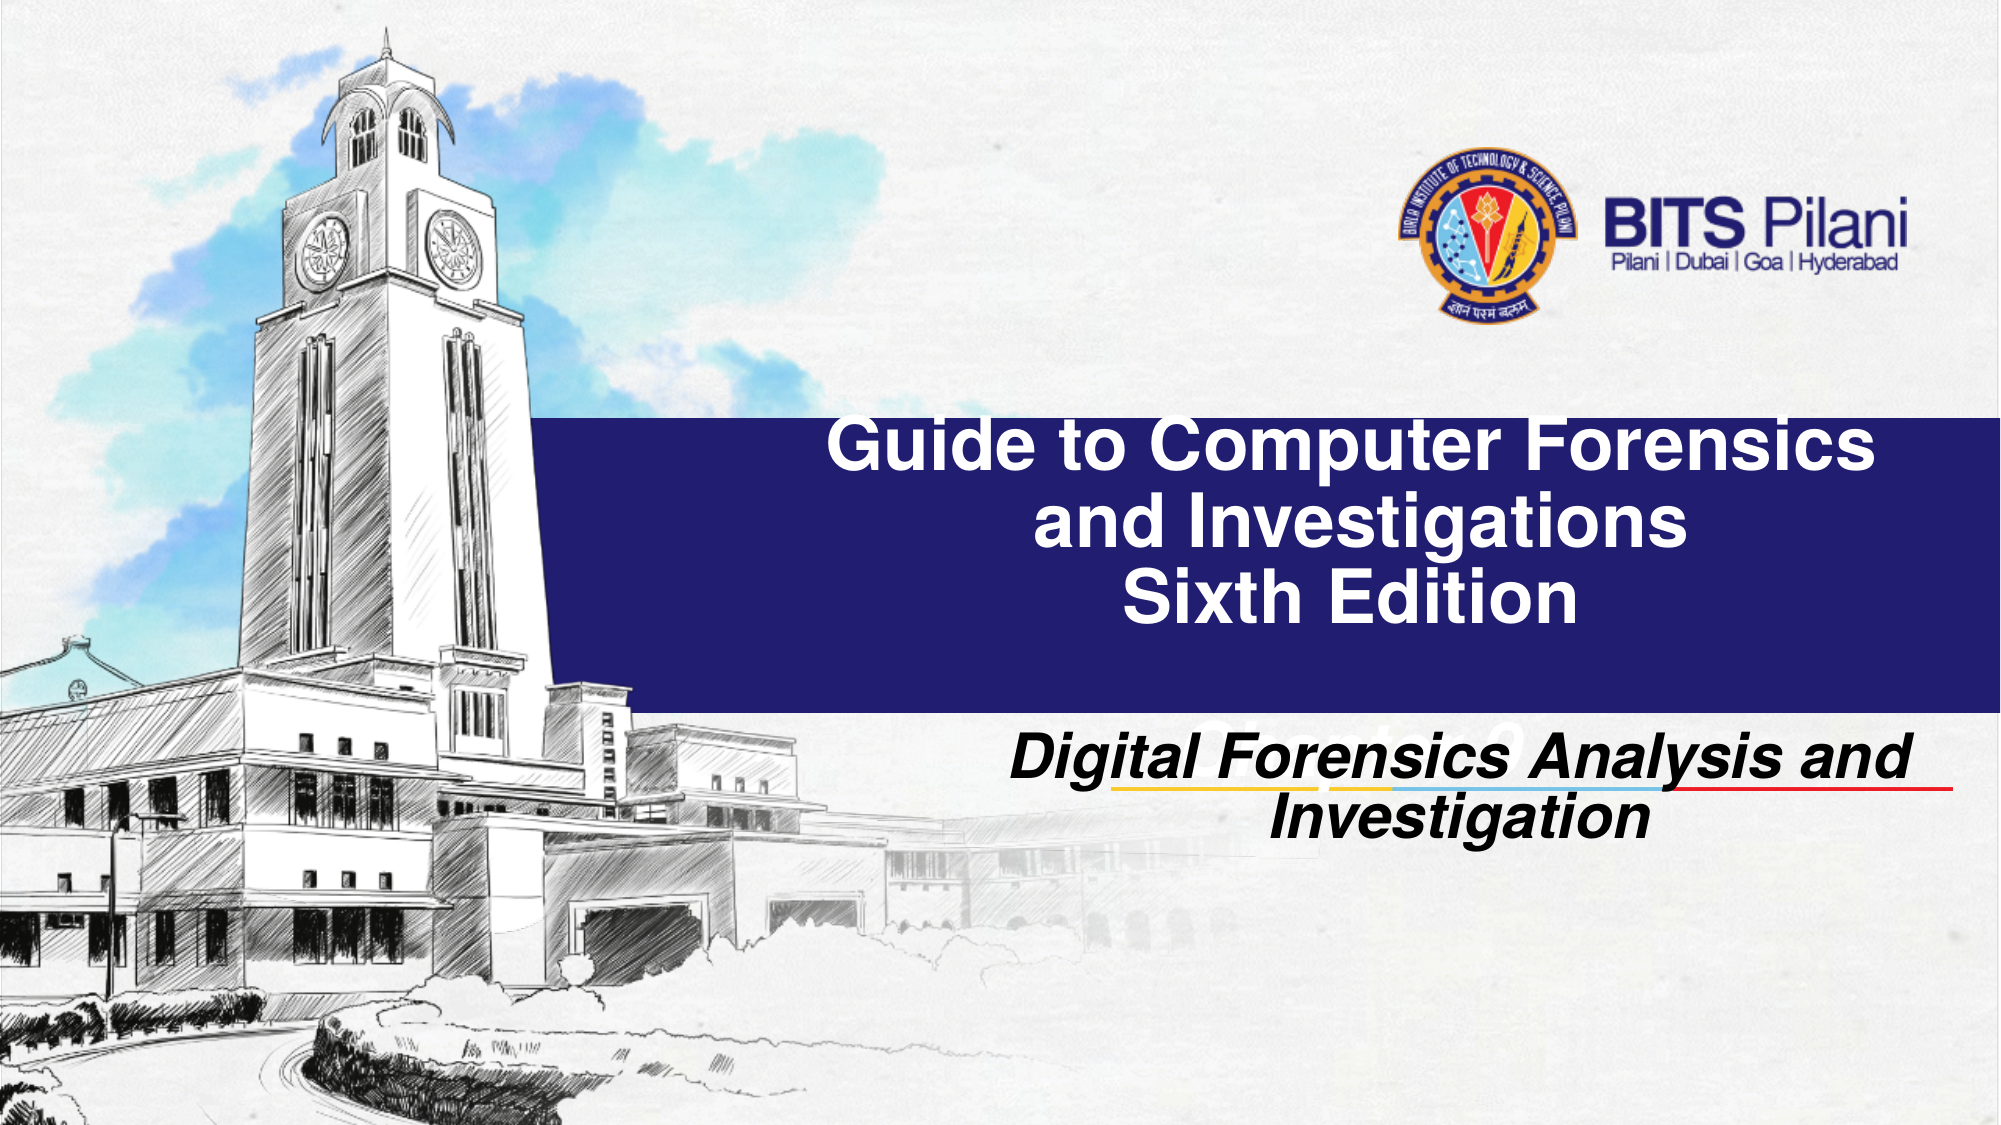

# Guide to Computer Forensics and Investigations Sixth Edition Chapter 9
Digital Forensics Analysis and Investigation